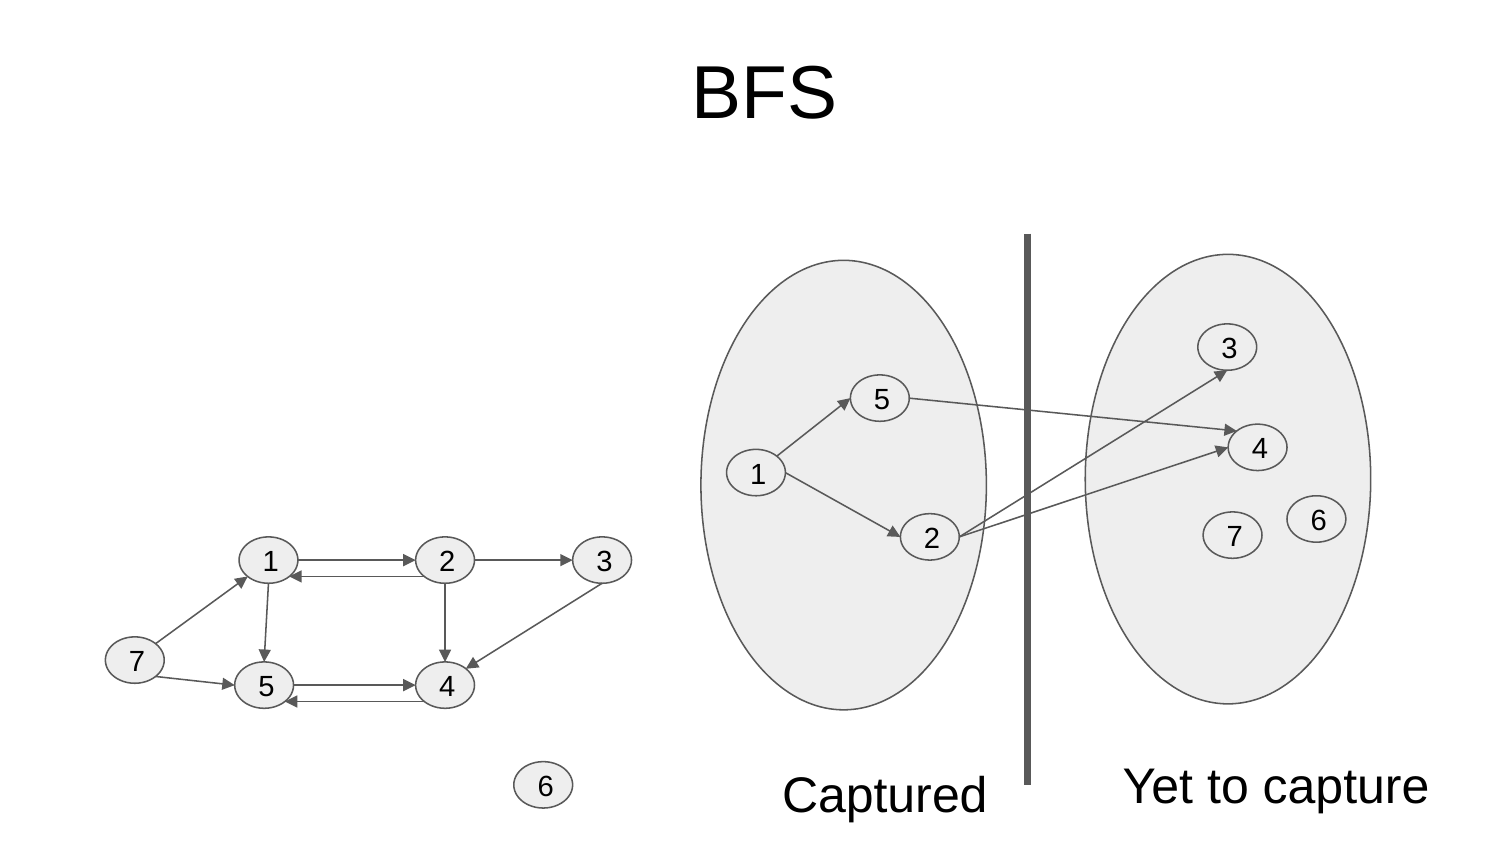

# BFS

3
5
4
1
6
7
2
1
2
3
7
5
4
Yet to capture
Captured
6